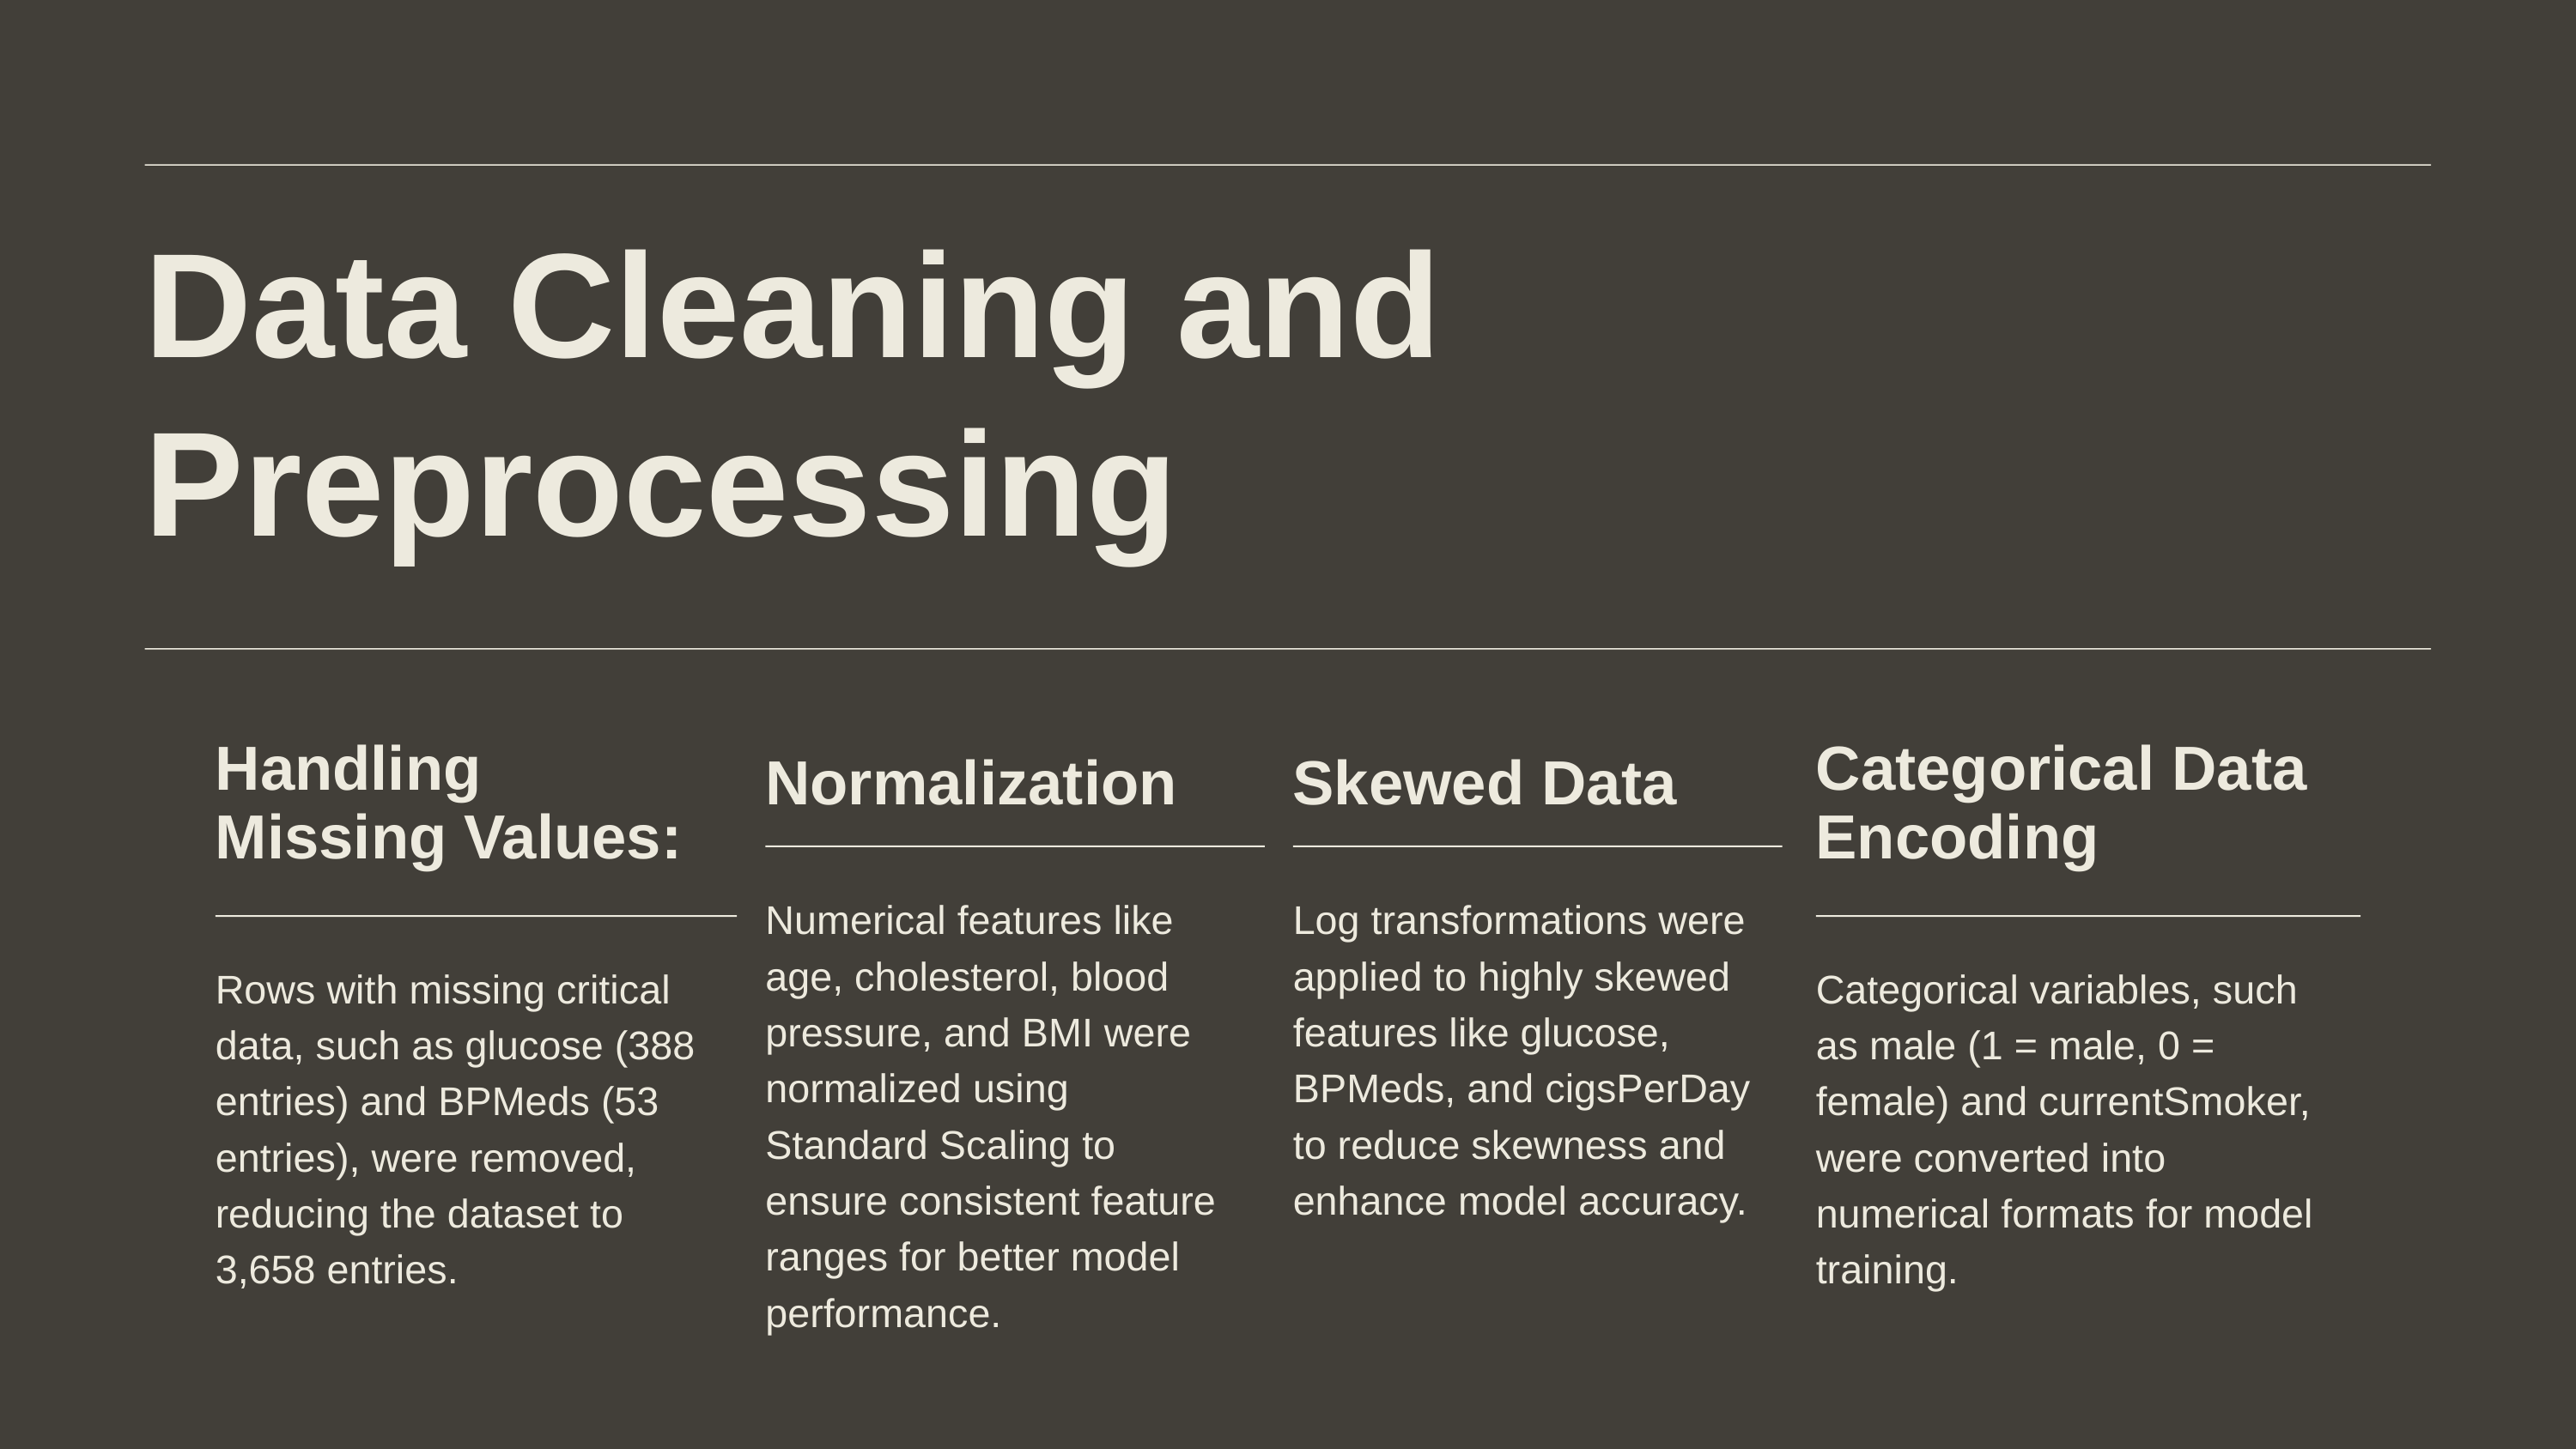

Data Cleaning and Preprocessing

Handling Missing Values:
Rows with missing critical data, such as glucose (388 entries) and BPMeds (53 entries), were removed, reducing the dataset to 3,658 entries.

Categorical Data Encoding
Categorical variables, such as male (1 = male, 0 = female) and currentSmoker, were converted into numerical formats for model training.

Normalization
Numerical features like age, cholesterol, blood pressure, and BMI were normalized using Standard Scaling to ensure consistent feature ranges for better model performance.

Skewed Data
Log transformations were applied to highly skewed features like glucose, BPMeds, and cigsPerDay to reduce skewness and enhance model accuracy.